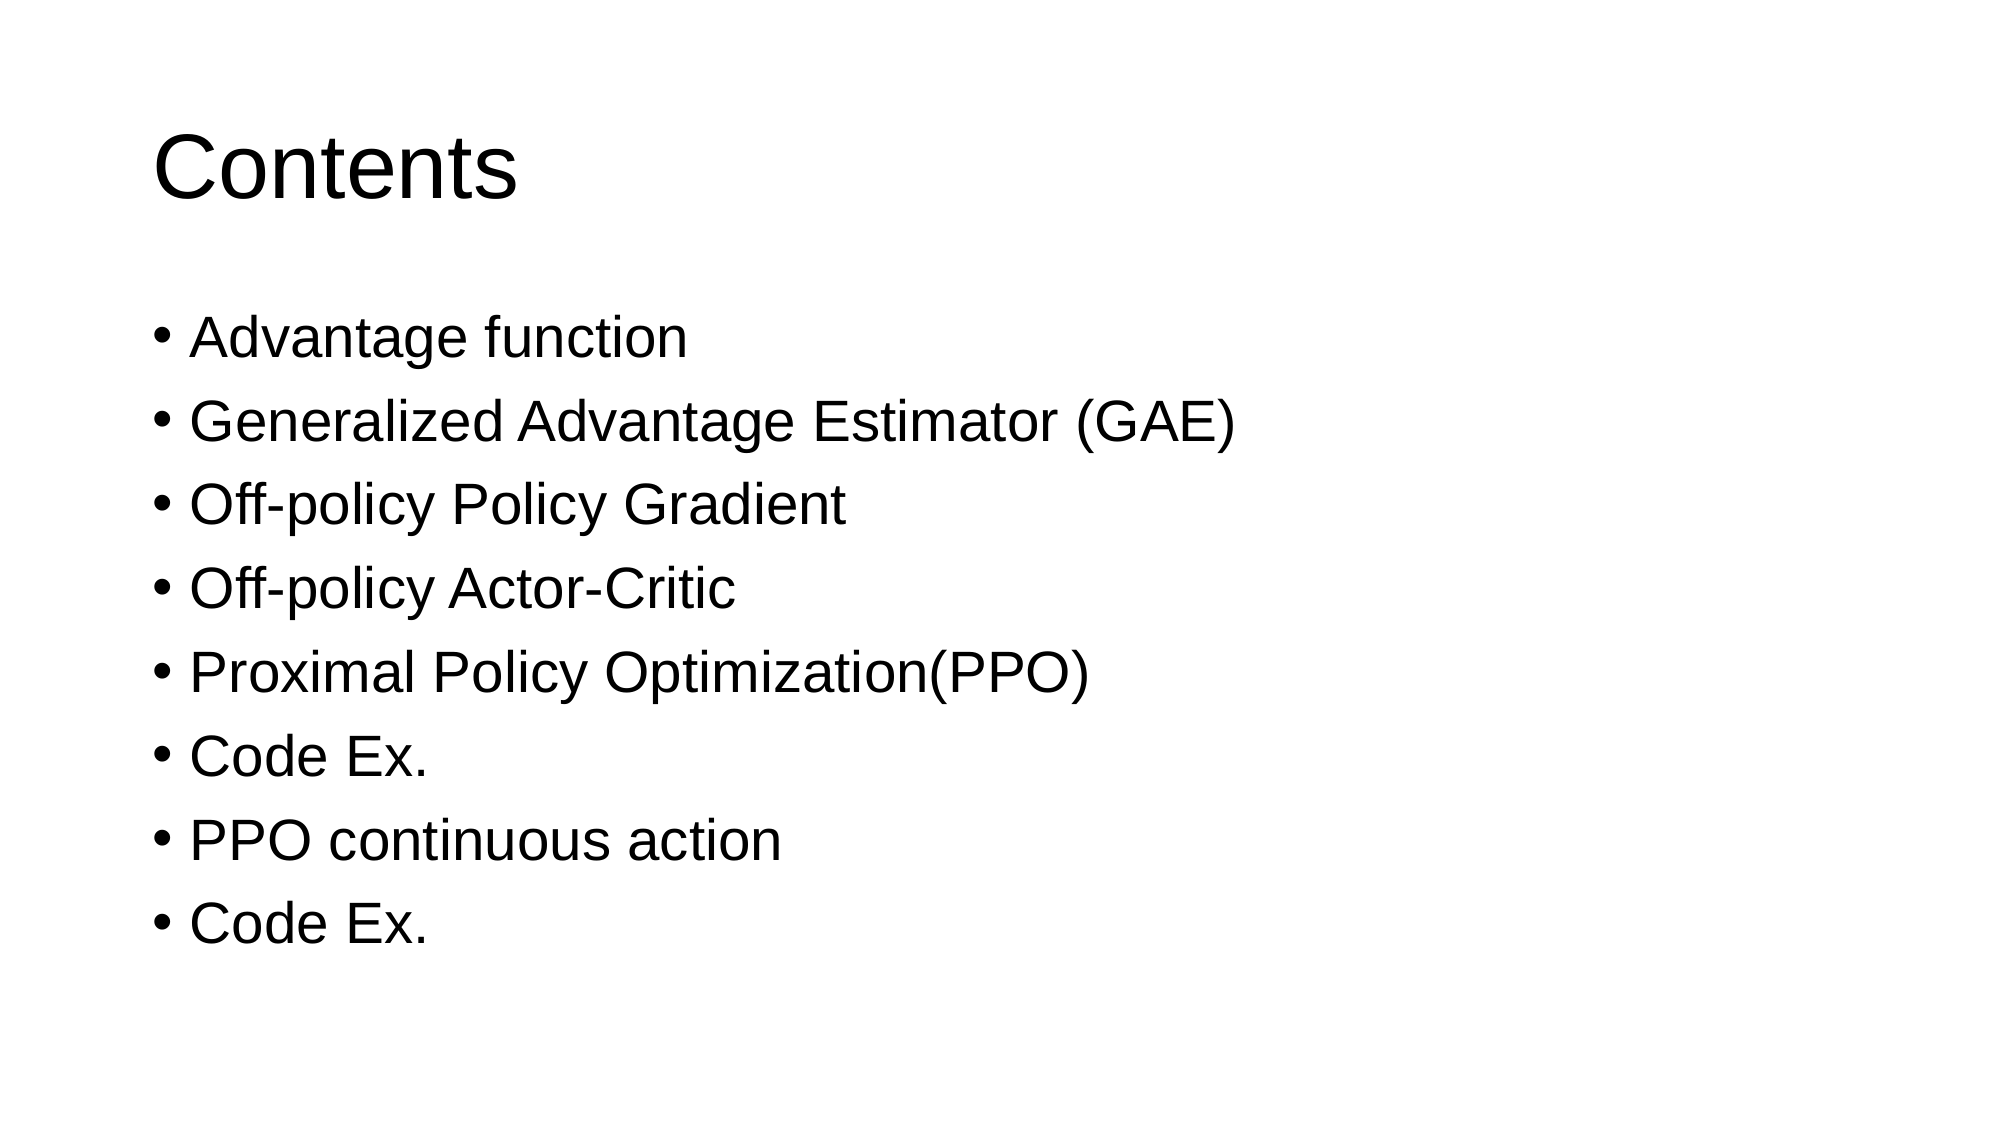

# Contents
Advantage function
Generalized Advantage Estimator (GAE)
Off-policy Policy Gradient
Off-policy Actor-Critic
Proximal Policy Optimization(PPO)
Code Ex.
PPO continuous action
Code Ex.